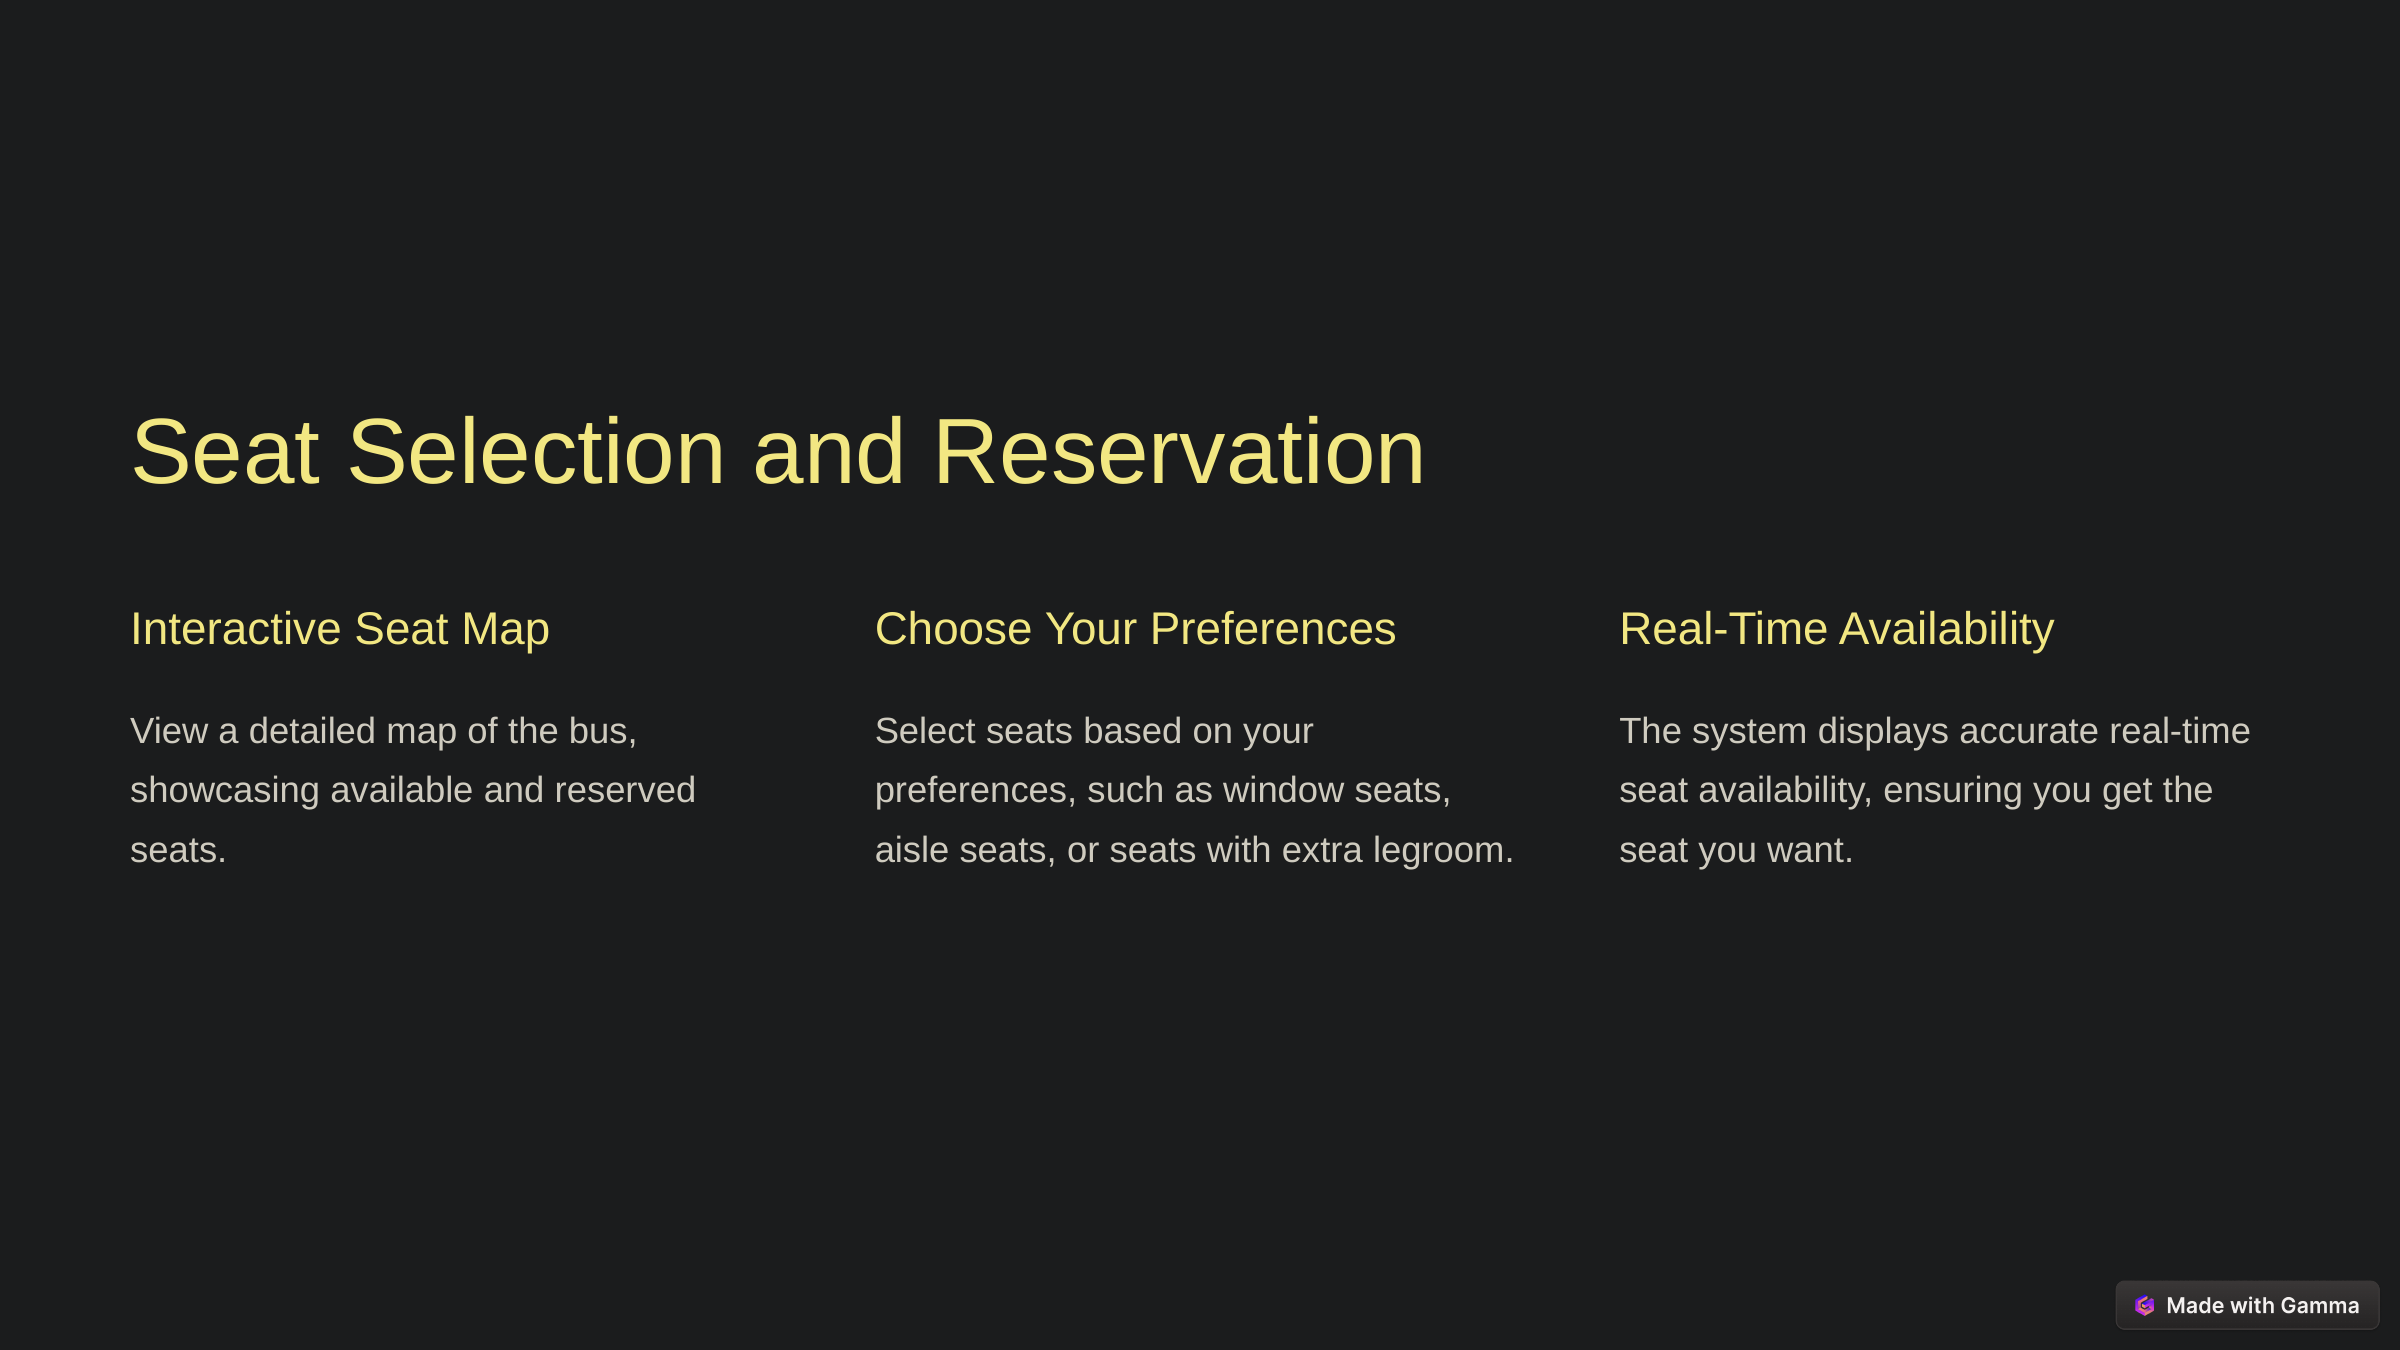

Seat Selection and Reservation
Interactive Seat Map
Choose Your Preferences
Real-Time Availability
View a detailed map of the bus, showcasing available and reserved seats.
Select seats based on your preferences, such as window seats, aisle seats, or seats with extra legroom.
The system displays accurate real-time seat availability, ensuring you get the seat you want.